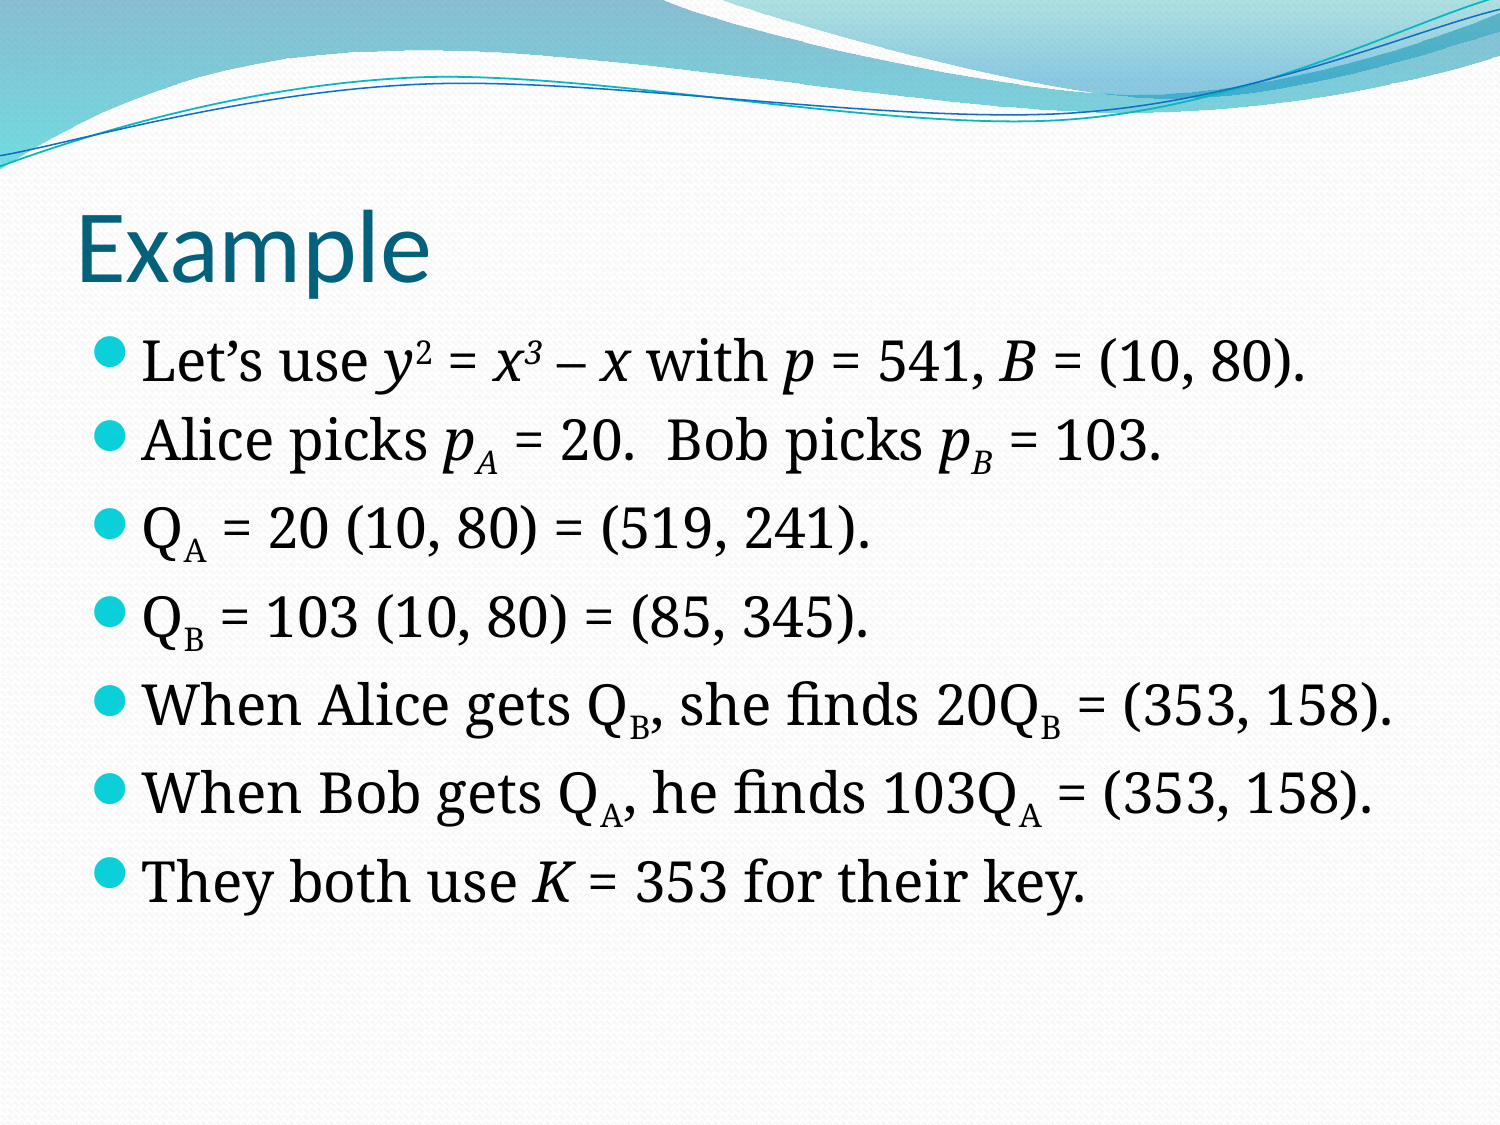

# Example
Let’s use y2 = x3 – x with p = 541, B = (10, 80).
Alice picks pA = 20.  Bob picks pB = 103.
QA = 20 (10, 80) = (519, 241).
QB = 103 (10, 80) = (85, 345).
When Alice gets QB, she finds 20QB = (353, 158).
When Bob gets QA, he finds 103QA = (353, 158).
They both use K = 353 for their key.